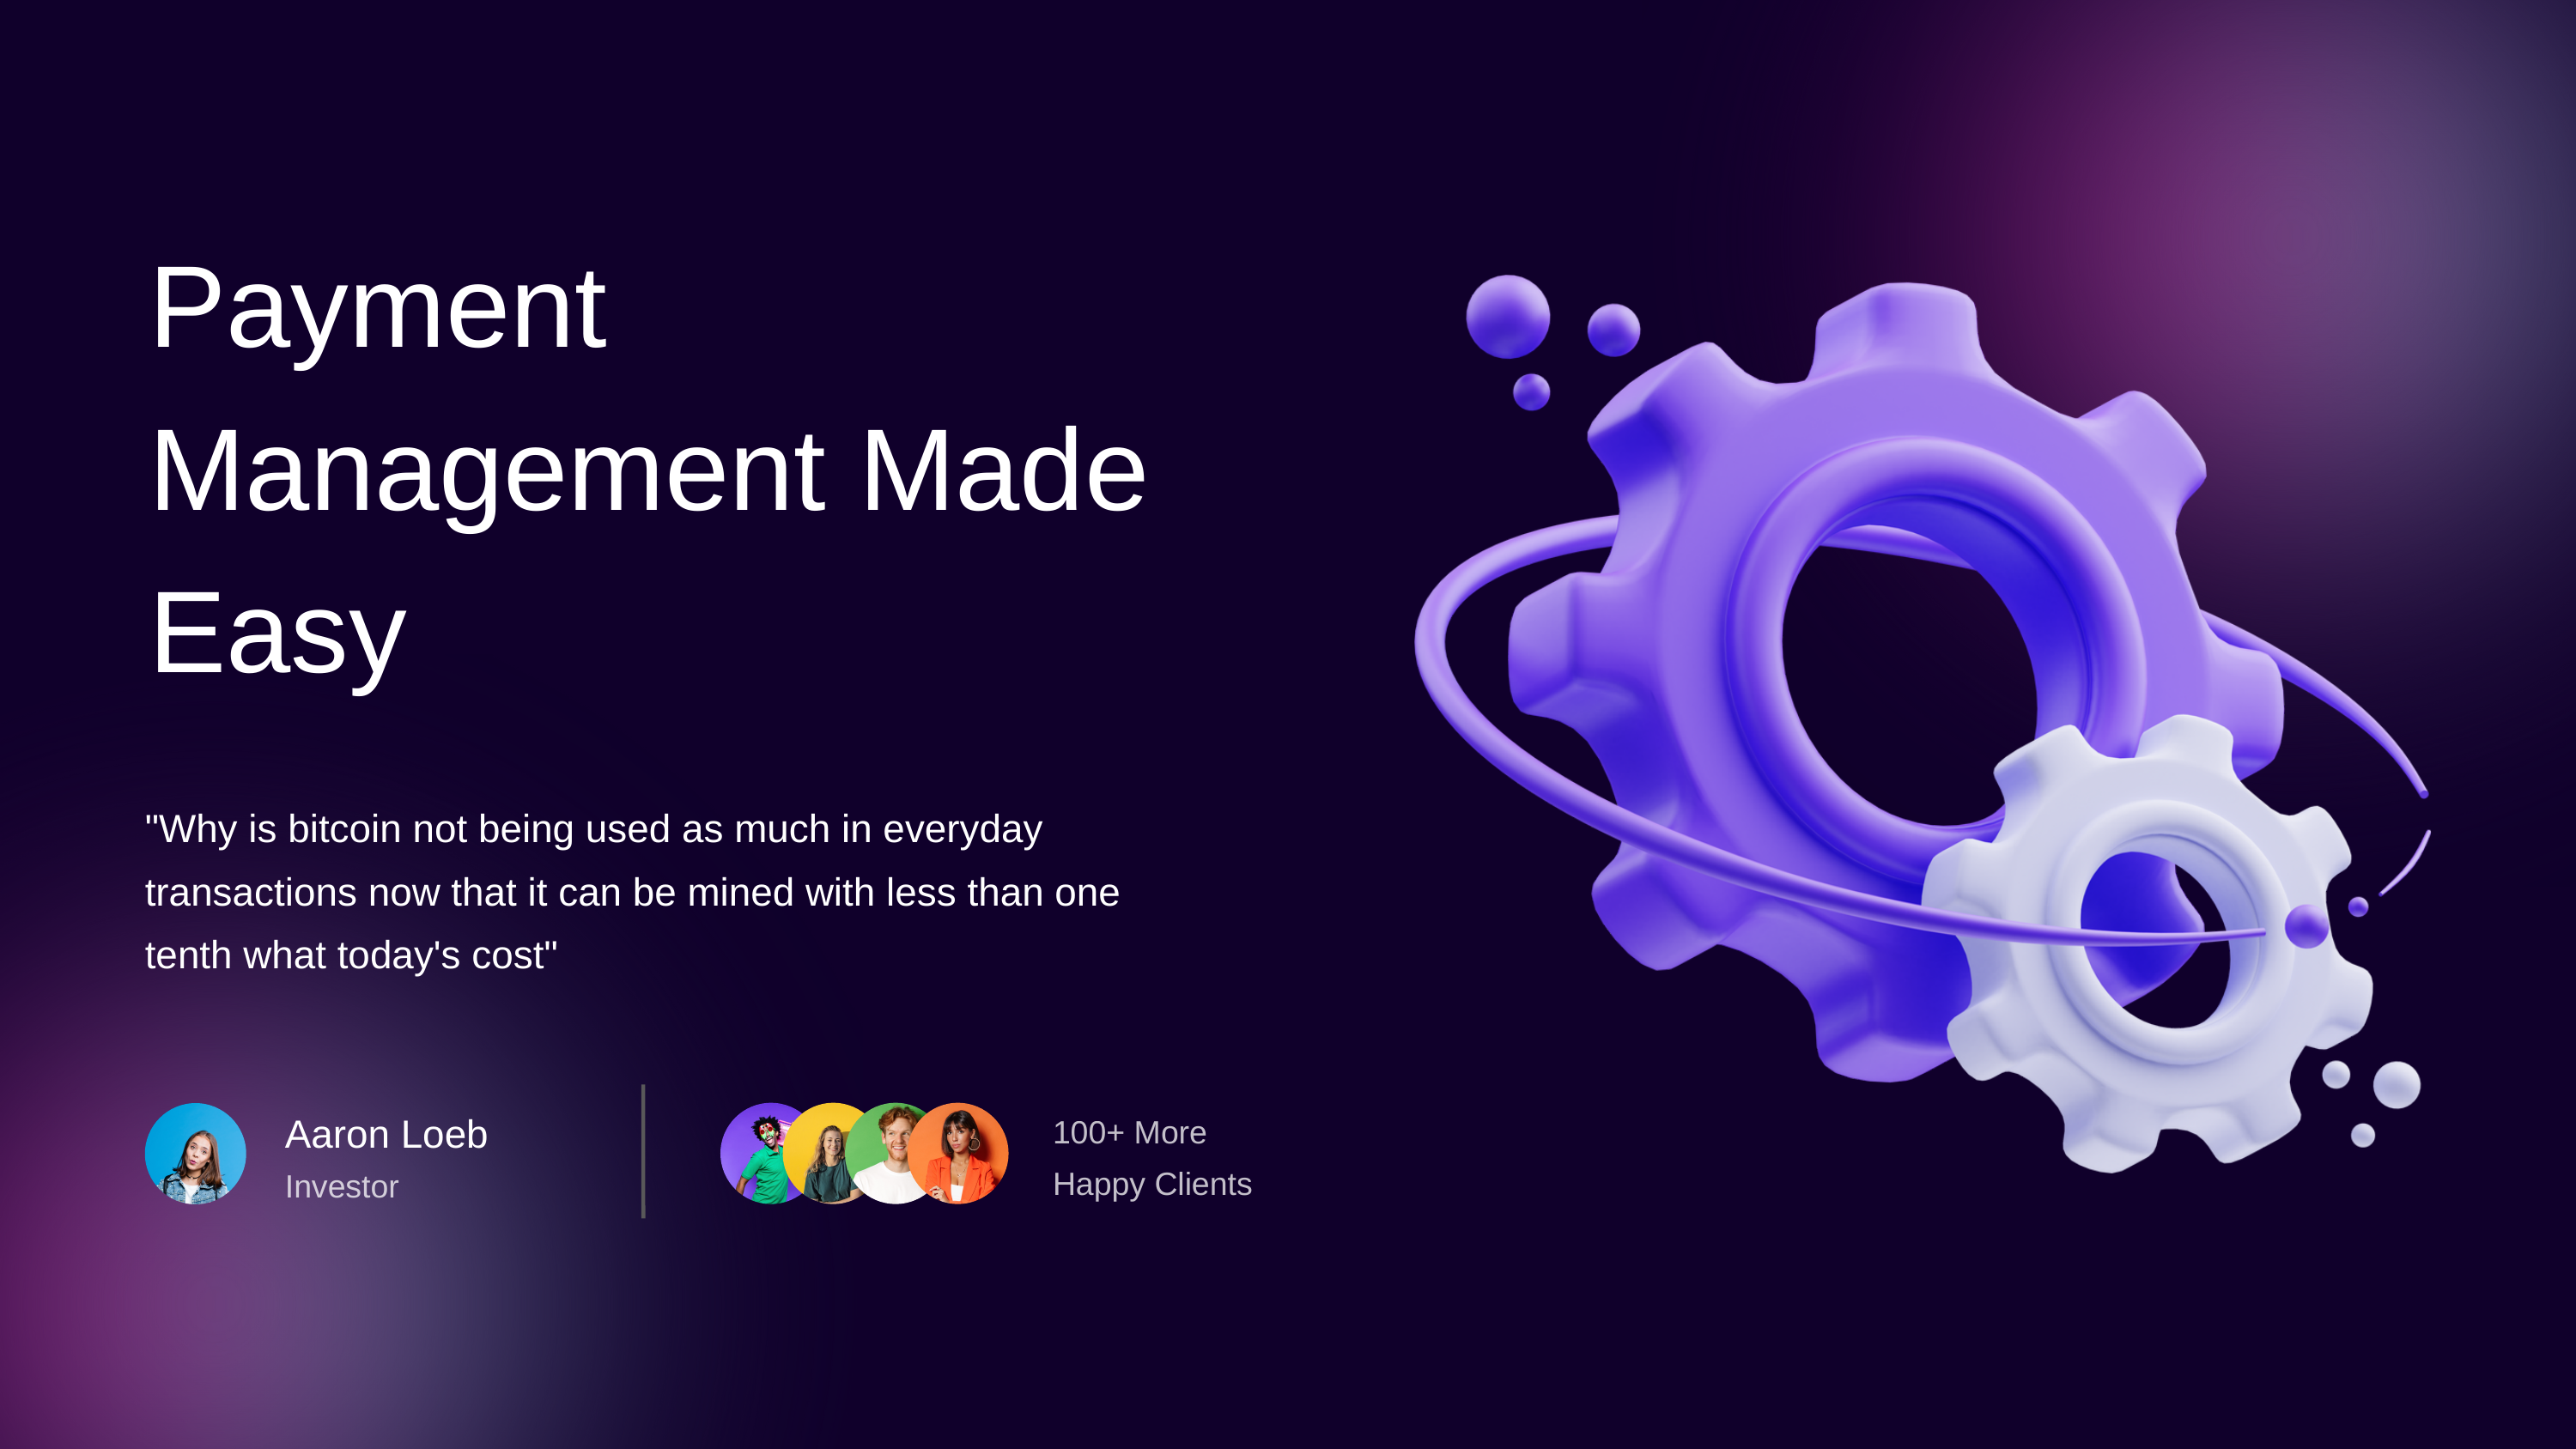

Payment Management Made Easy

"Why is bitcoin not being used as much in everyday transactions now that it can be mined with less than one tenth what today's cost"
100+ More Happy Clients
Aaron Loeb

Investor